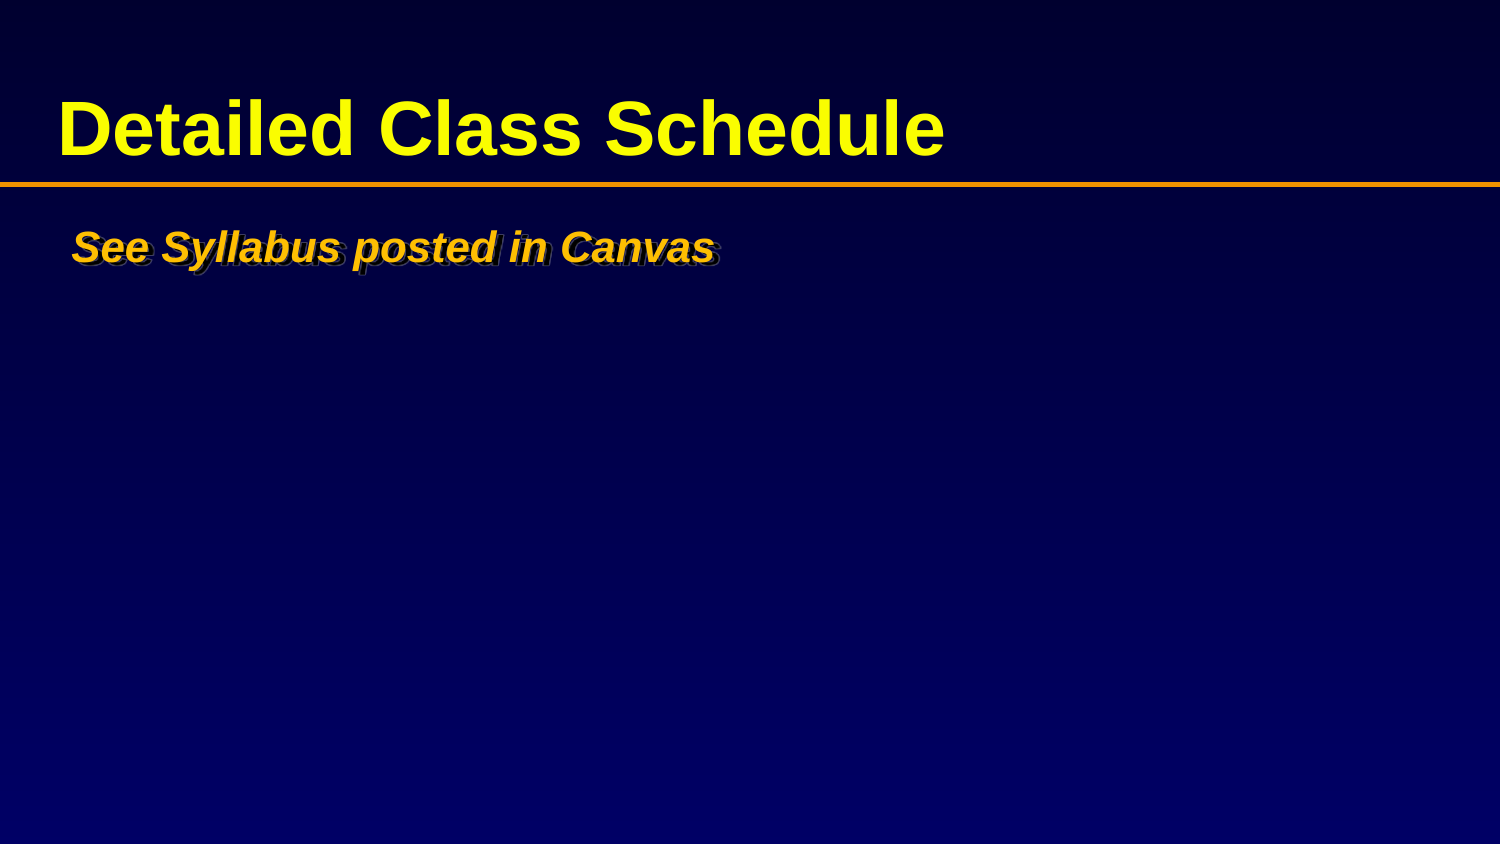

# Detailed Class Schedule
See Syllabus posted in Canvas